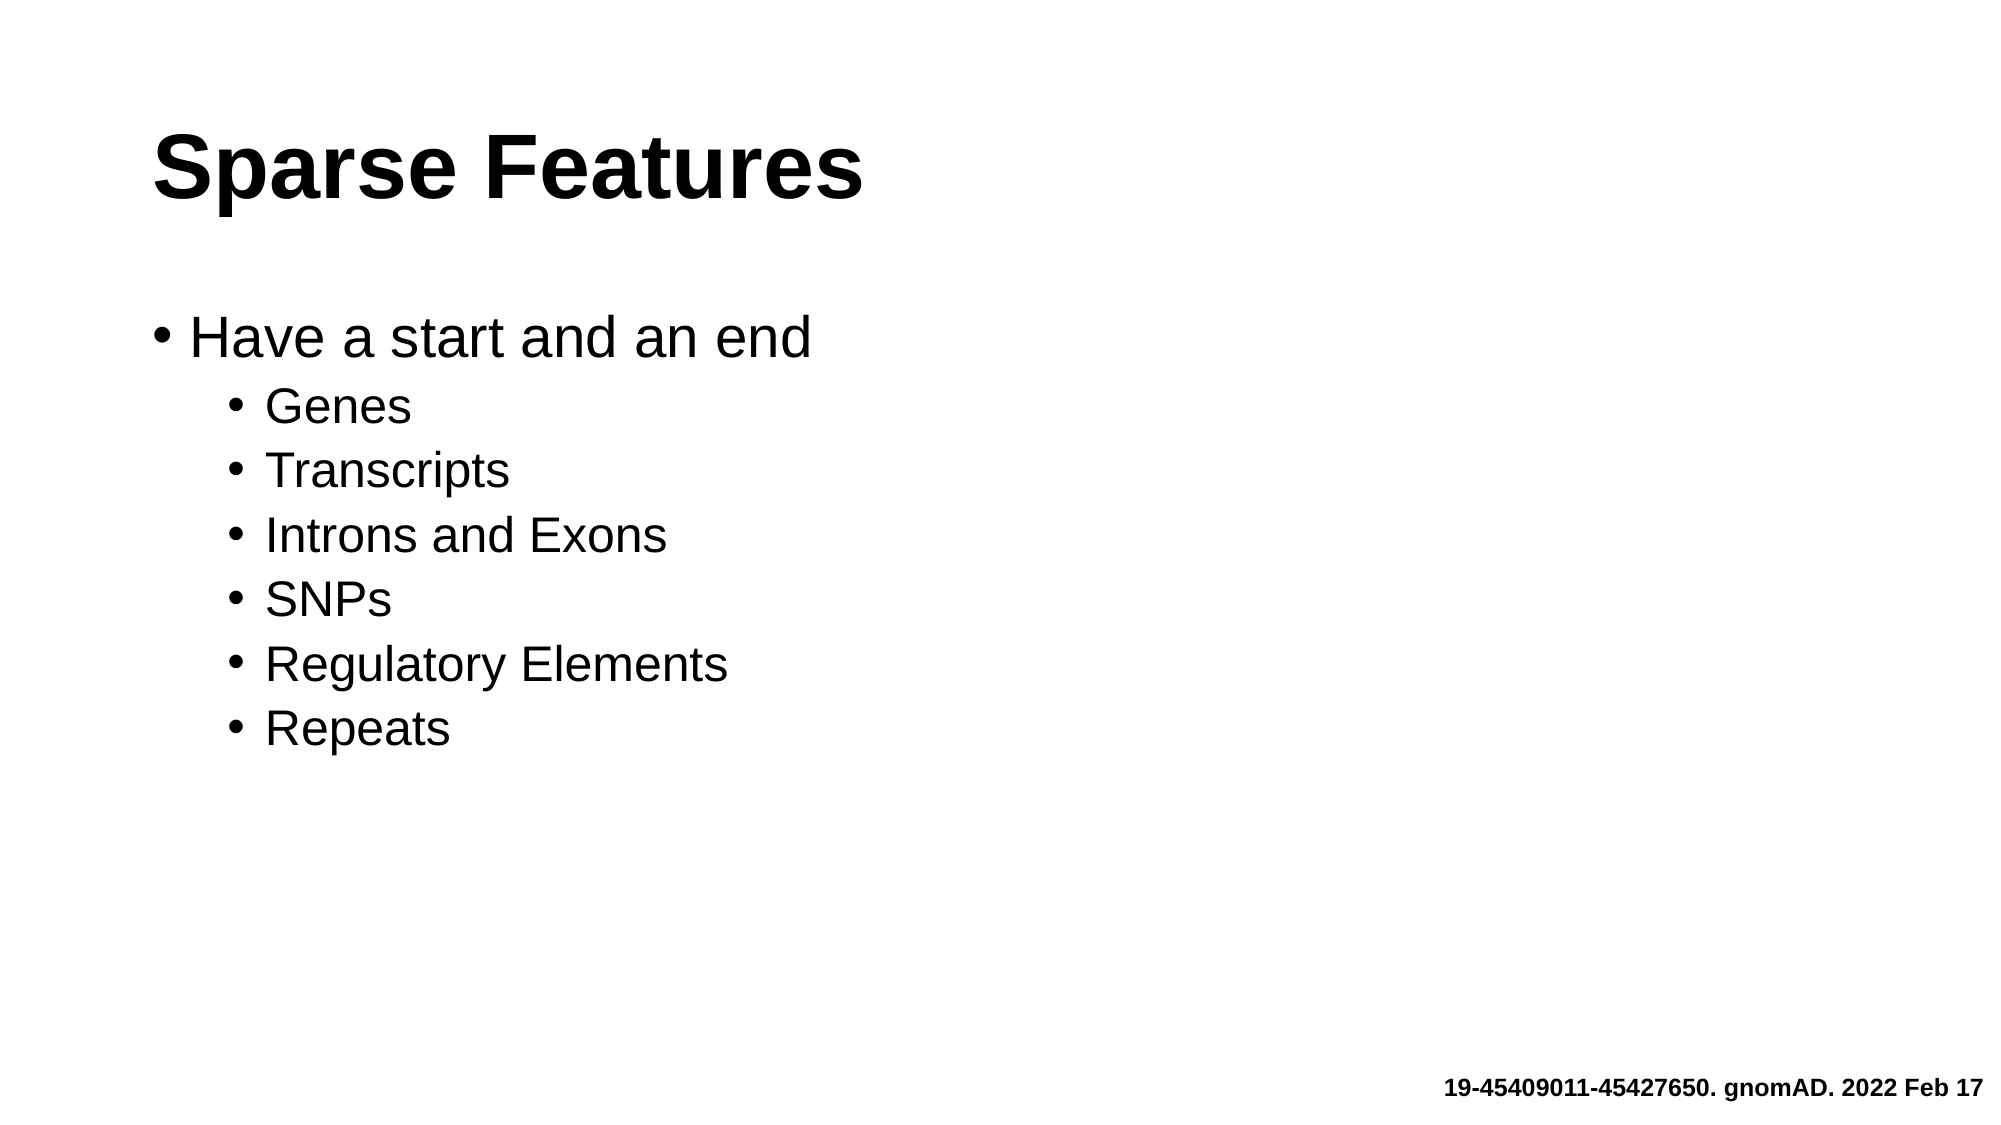

# Sparse Features
Have a start and an end
Genes
Transcripts
Introns and Exons
SNPs
Regulatory Elements
Repeats
19-45409011-45427650. gnomAD. 2022 Feb 17